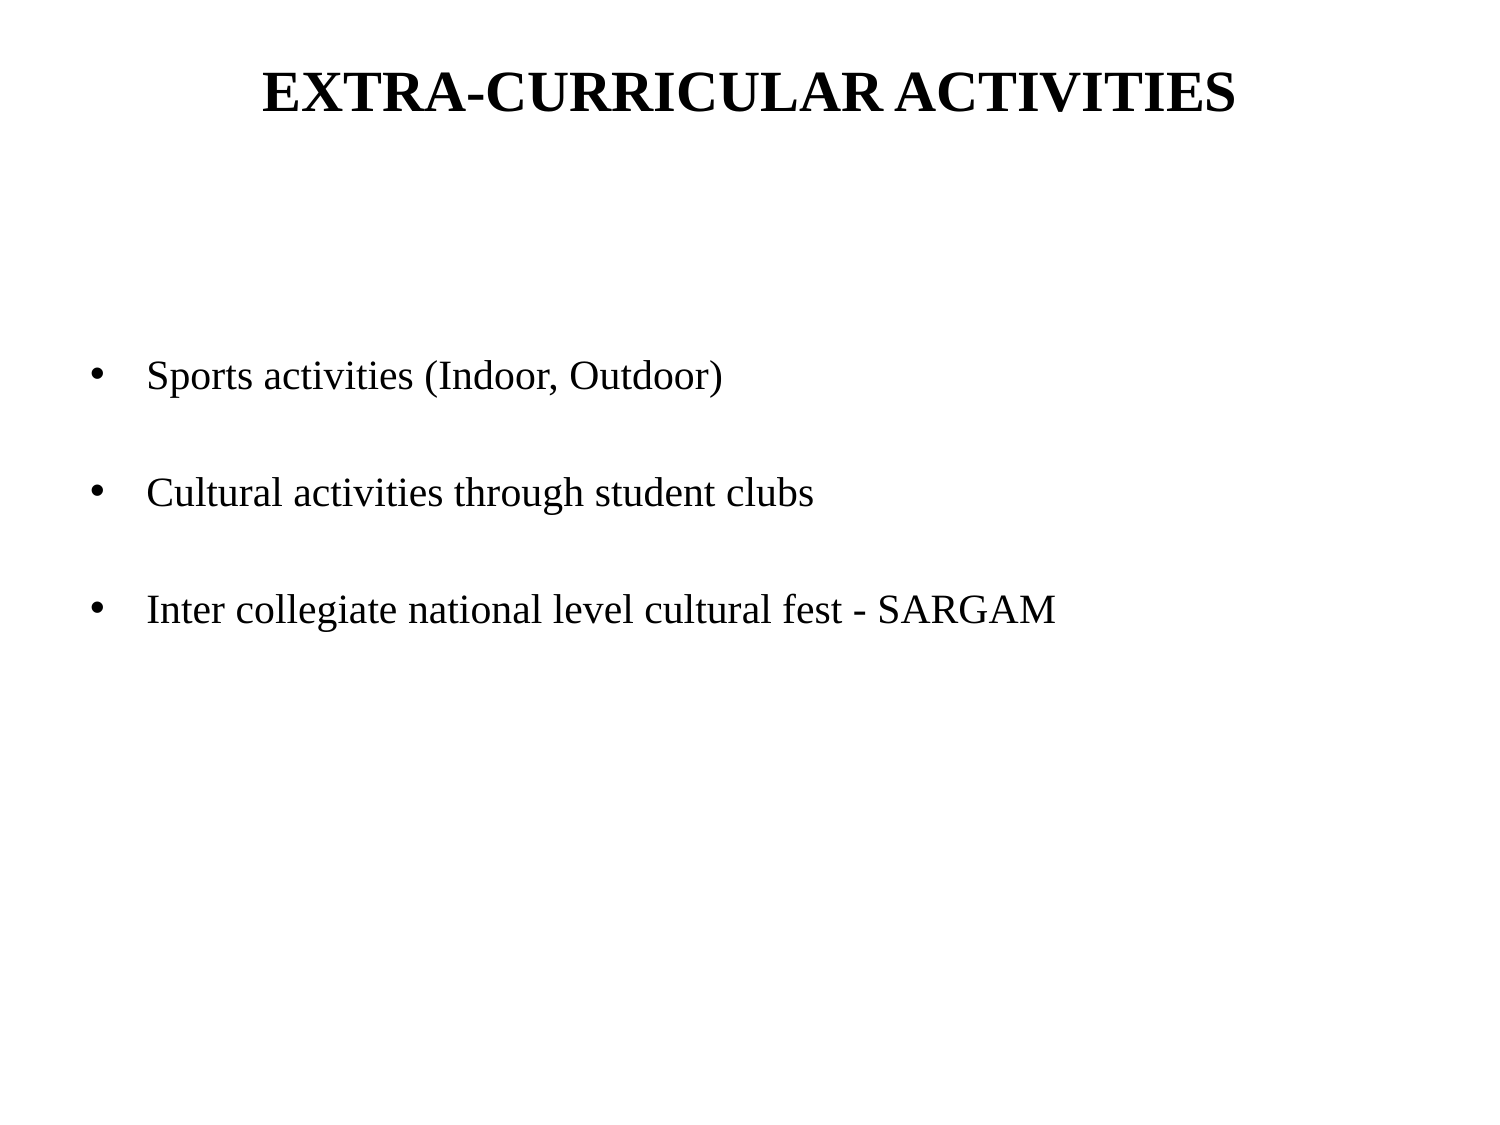

# EXTRA-CURRICULAR ACTIVITIES

Sports activities (Indoor, Outdoor)

Cultural activities through student clubs

Inter collegiate national level cultural fest - SARGAM